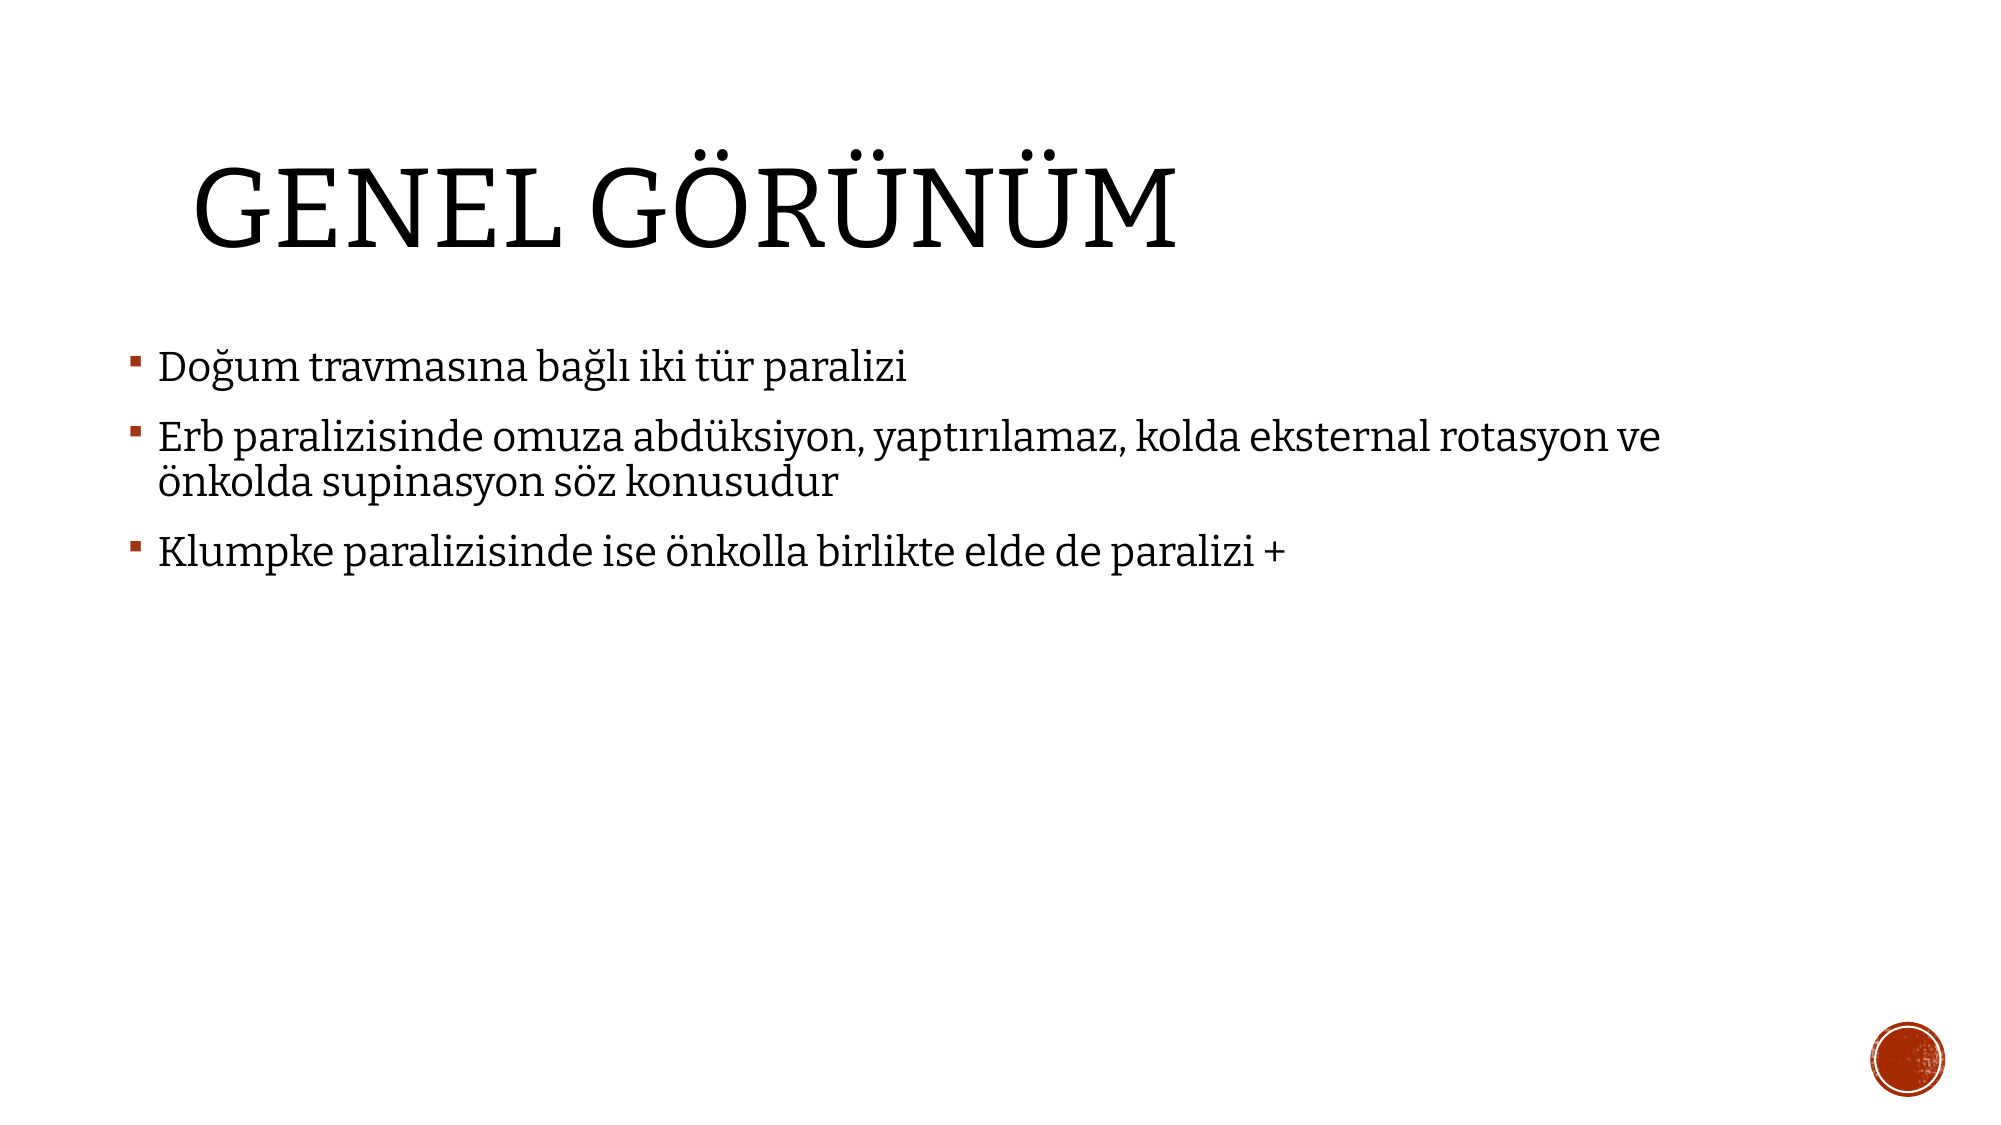

# Genel görünüm
Doğum travmasına bağlı iki tür paralizi
Erb paralizisinde omuza abdüksiyon, yaptırılamaz, kolda eksternal rotasyon ve önkolda supinasyon söz konusudur
Klumpke paralizisinde ise önkolla birlikte elde de paralizi +